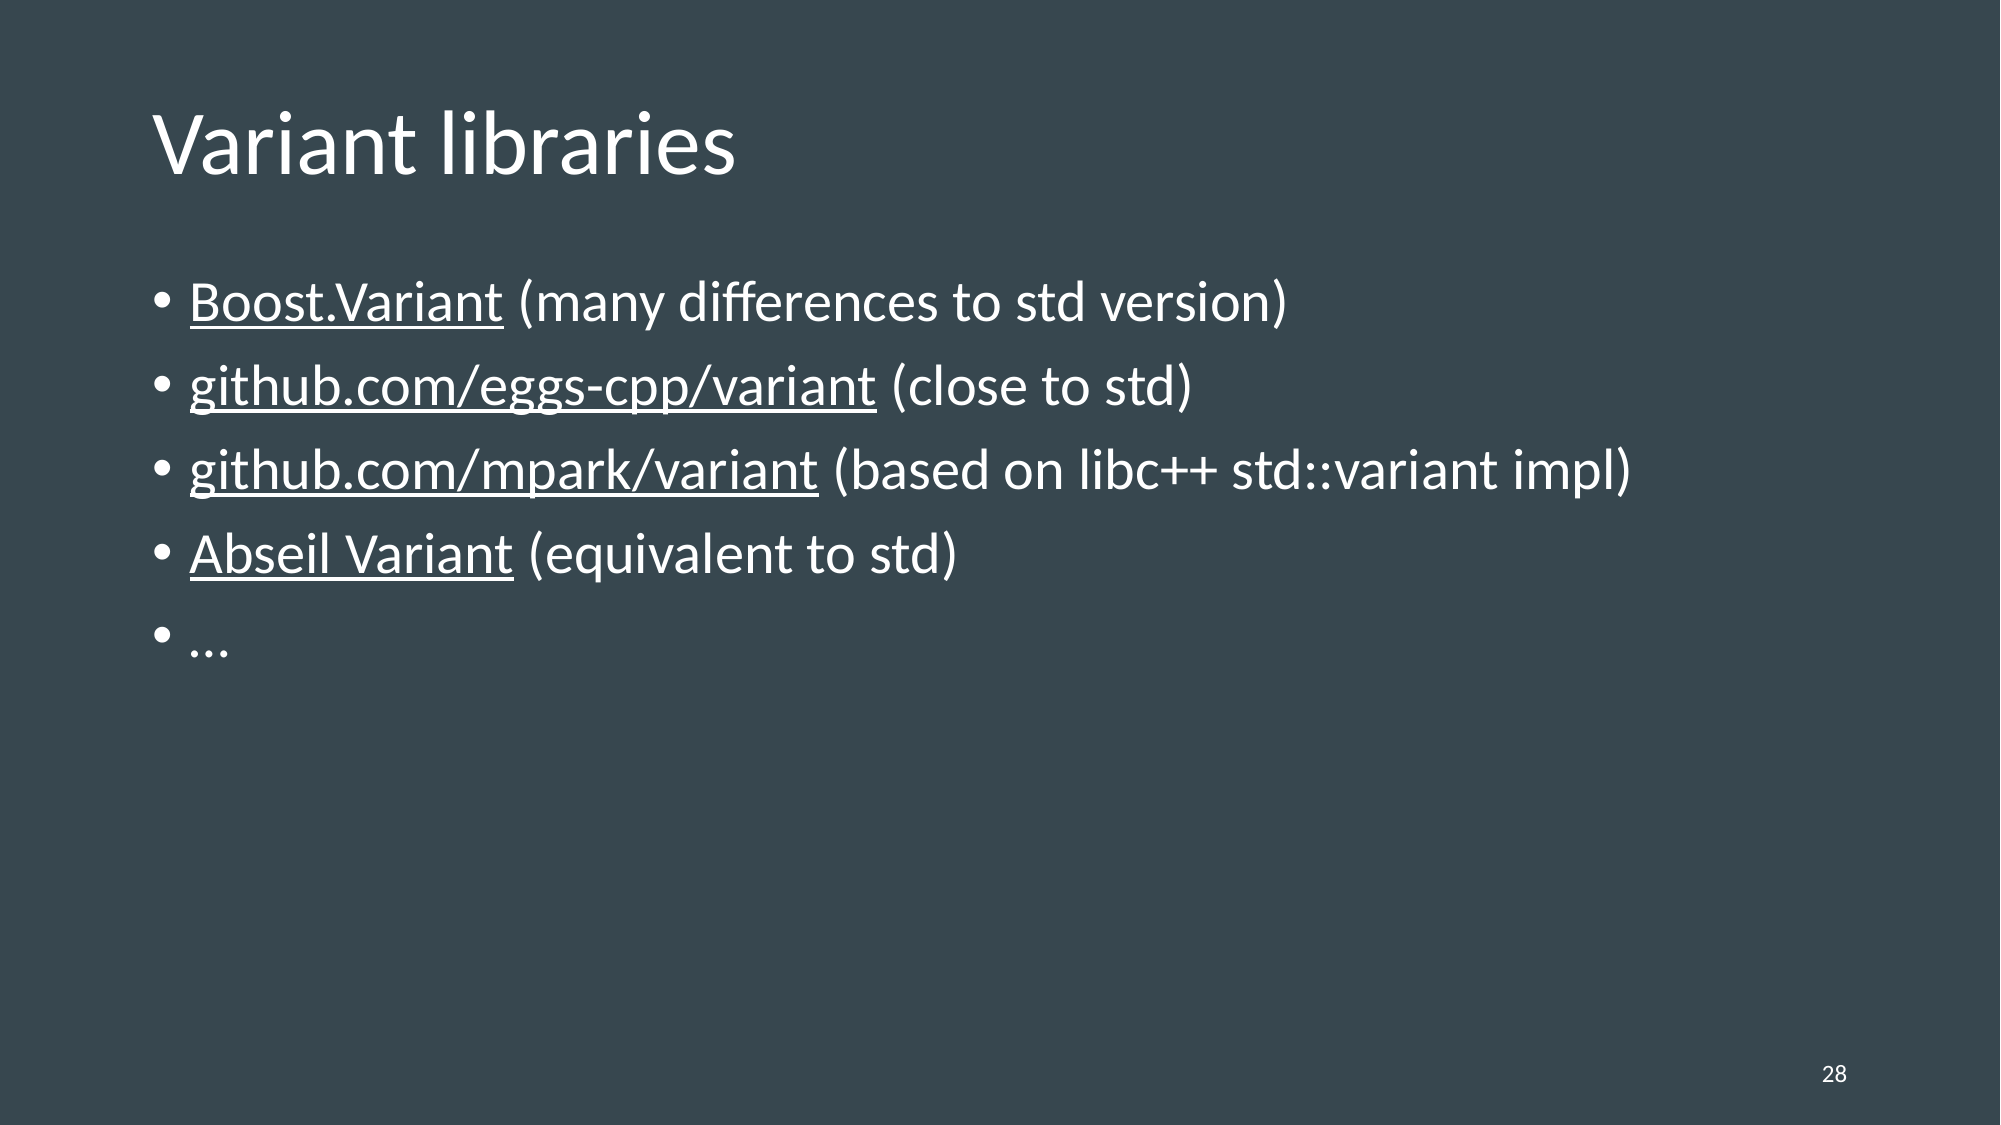

# Variant libraries
Boost.Variant (many differences to std version)
github.com/eggs-cpp/variant (close to std)
github.com/mpark/variant (based on libc++ std::variant impl)
Abseil Variant (equivalent to std)
…
28